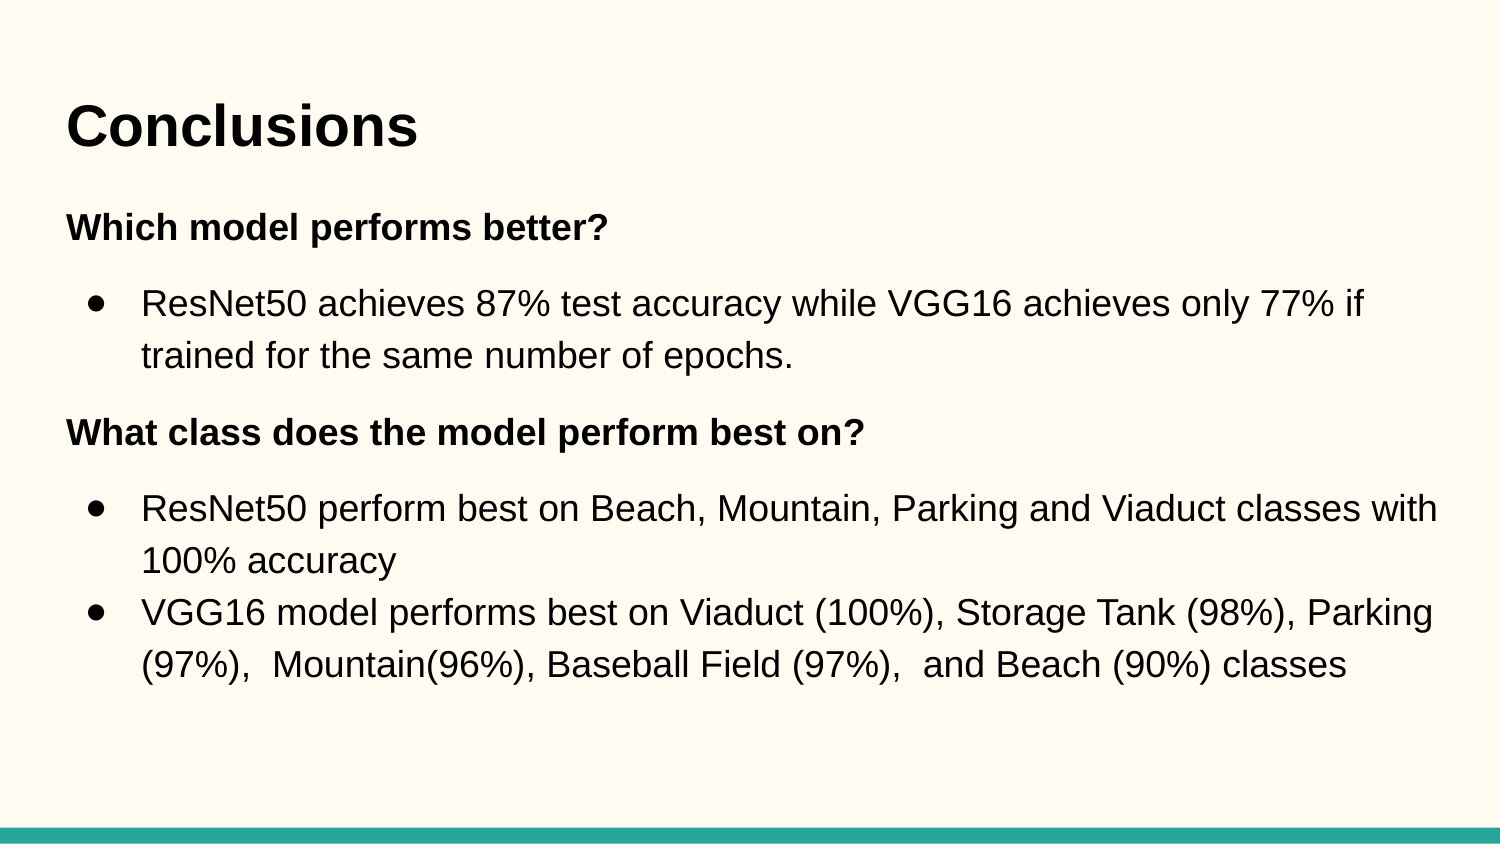

# Conclusions
Which model performs better?
ResNet50 achieves 87% test accuracy while VGG16 achieves only 77% if trained for the same number of epochs.
What class does the model perform best on?
ResNet50 perform best on Beach, Mountain, Parking and Viaduct classes with 100% accuracy
VGG16 model performs best on Viaduct (100%), Storage Tank (98%), Parking (97%),  Mountain(96%), Baseball Field (97%),  and Beach (90%) classes